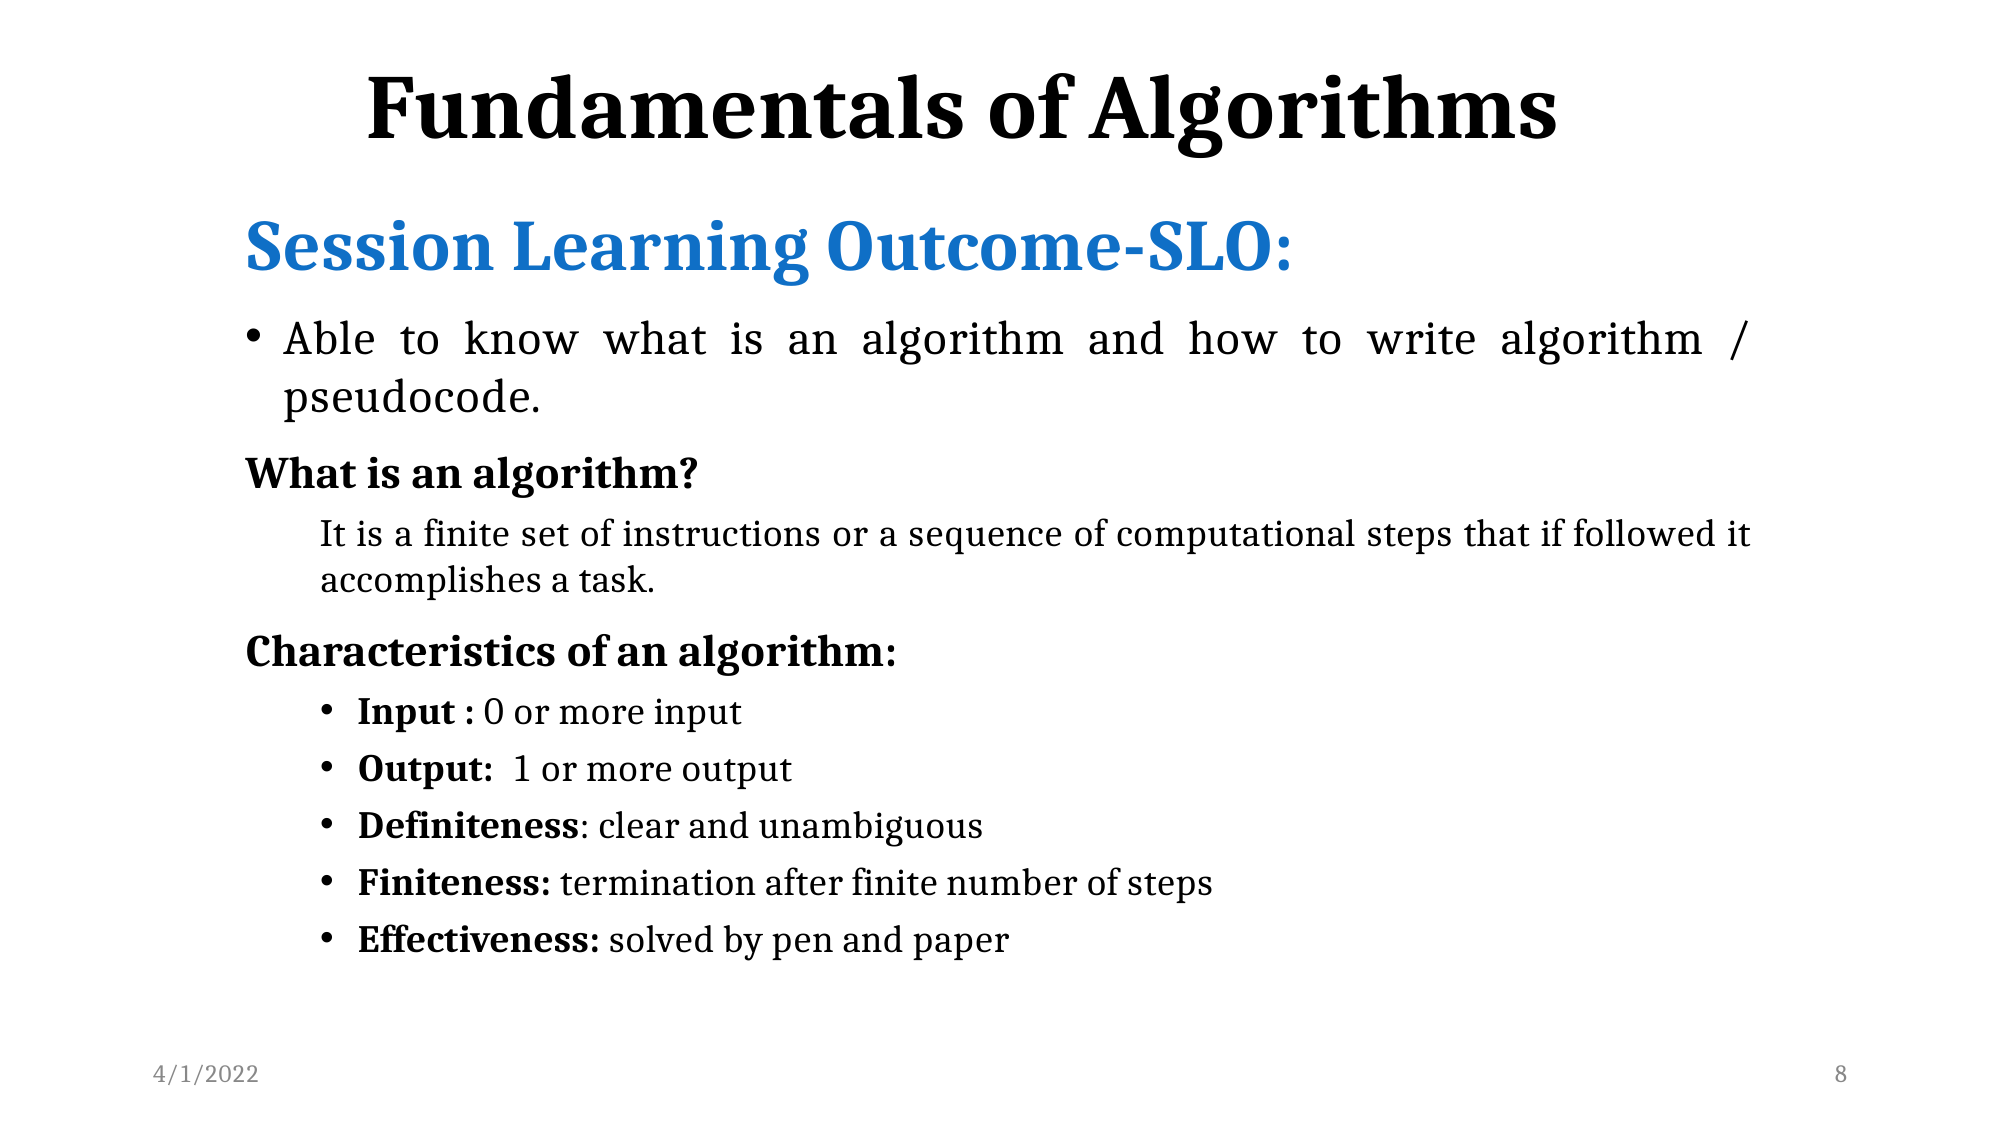

# Fundamentals of Algorithms
Session Learning Outcome-SLO:
Able to know what is an algorithm and how to write algorithm / pseudocode.
What is an algorithm?
It is a finite set of instructions or a sequence of computational steps that if followed it accomplishes a task.
Characteristics of an algorithm:
Input : 0 or more input
Output:  1 or more output
Definiteness: clear and unambiguous
Finiteness: termination after finite number of steps
Effectiveness: solved by pen and paper
4/1/2022
8